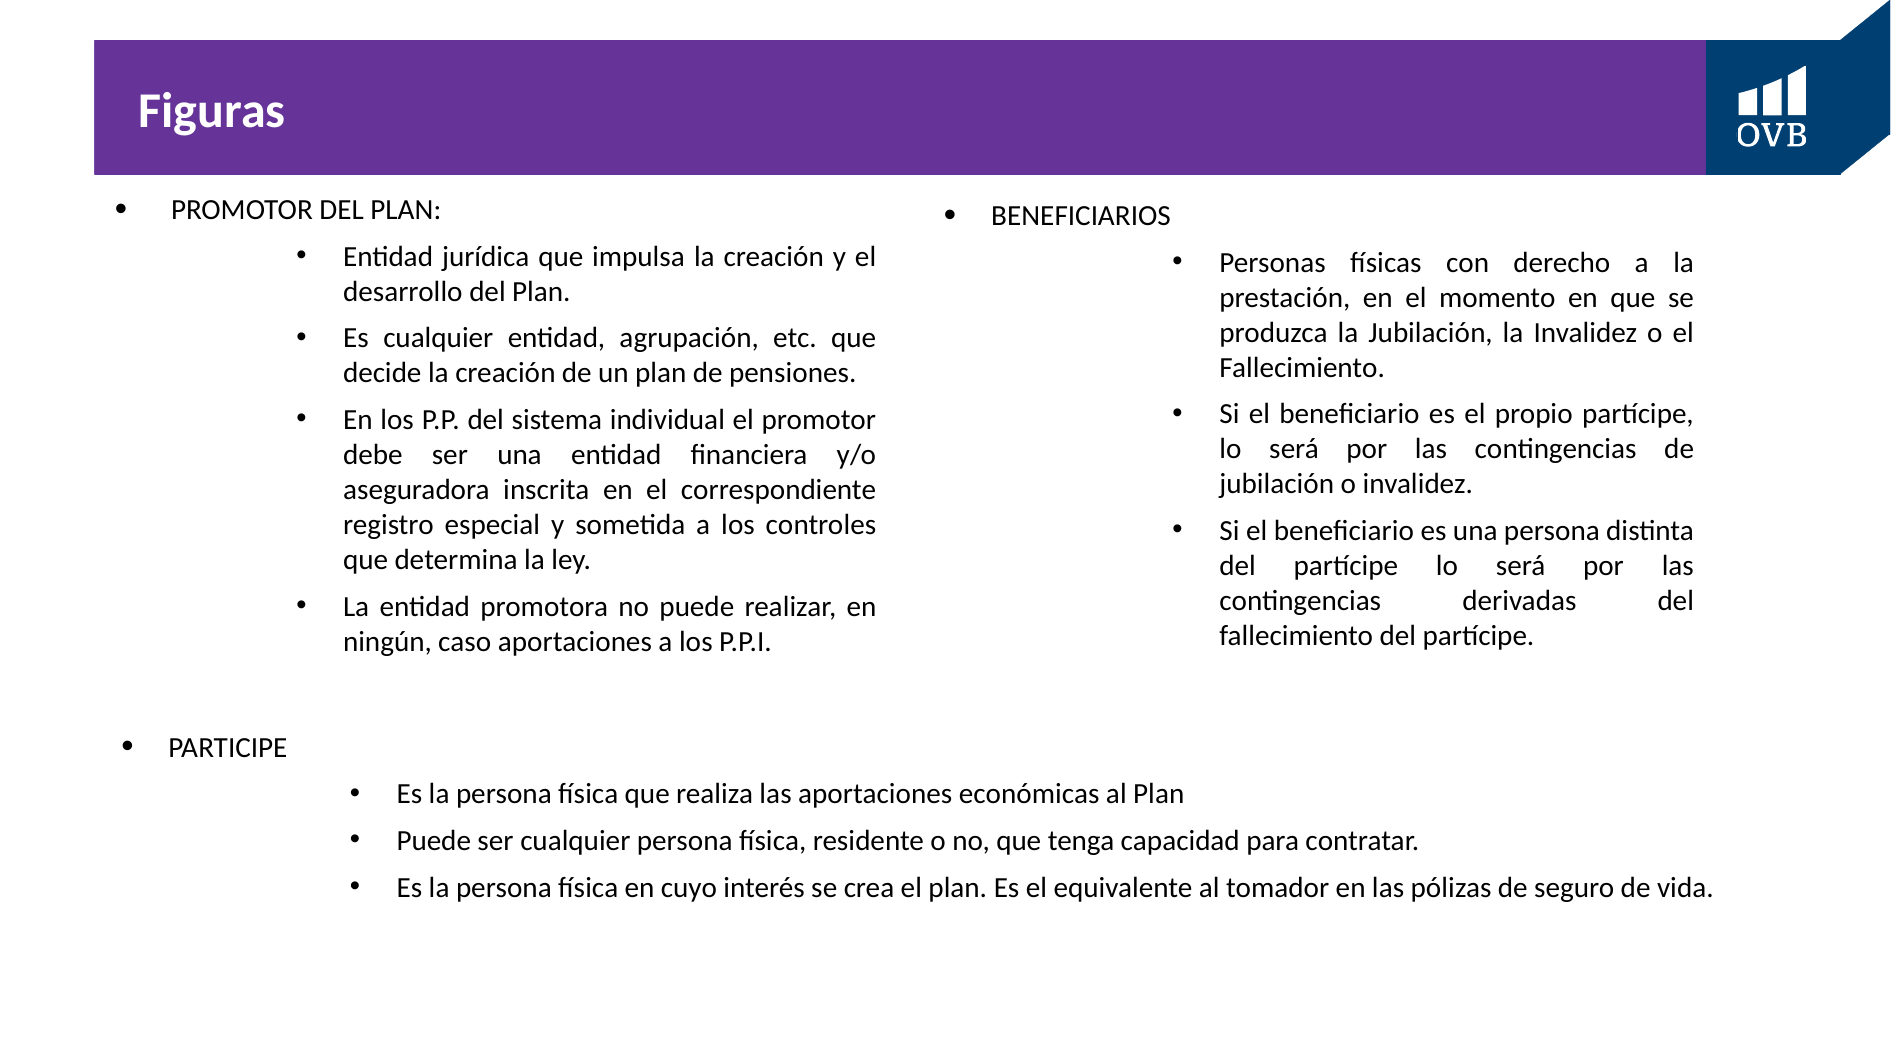

# Figuras
PROMOTOR DEL PLAN:
Entidad jurídica que impulsa la creación y el desarrollo del Plan.
Es cualquier entidad, agrupación, etc. que decide la creación de un plan de pensiones.
En los P.P. del sistema individual el promotor debe ser una entidad financiera y/o aseguradora inscrita en el correspondiente registro especial y sometida a los controles que determina la ley.
La entidad promotora no puede realizar, en ningún, caso aportaciones a los P.P.I.
BENEFICIARIOS
Personas físicas con derecho a la prestación, en el momento en que se produzca la Jubilación, la Invalidez o el Fallecimiento.
Si el beneficiario es el propio partícipe, lo será por las contingencias de jubilación o invalidez.
Si el beneficiario es una persona distinta del partícipe lo será por las contingencias derivadas del fallecimiento del partícipe.

PARTICIPE
Es la persona física que realiza las aportaciones económicas al Plan
Puede ser cualquier persona física, residente o no, que tenga capacidad para contratar.
Es la persona física en cuyo interés se crea el plan. Es el equivalente al tomador en las pólizas de seguro de vida.